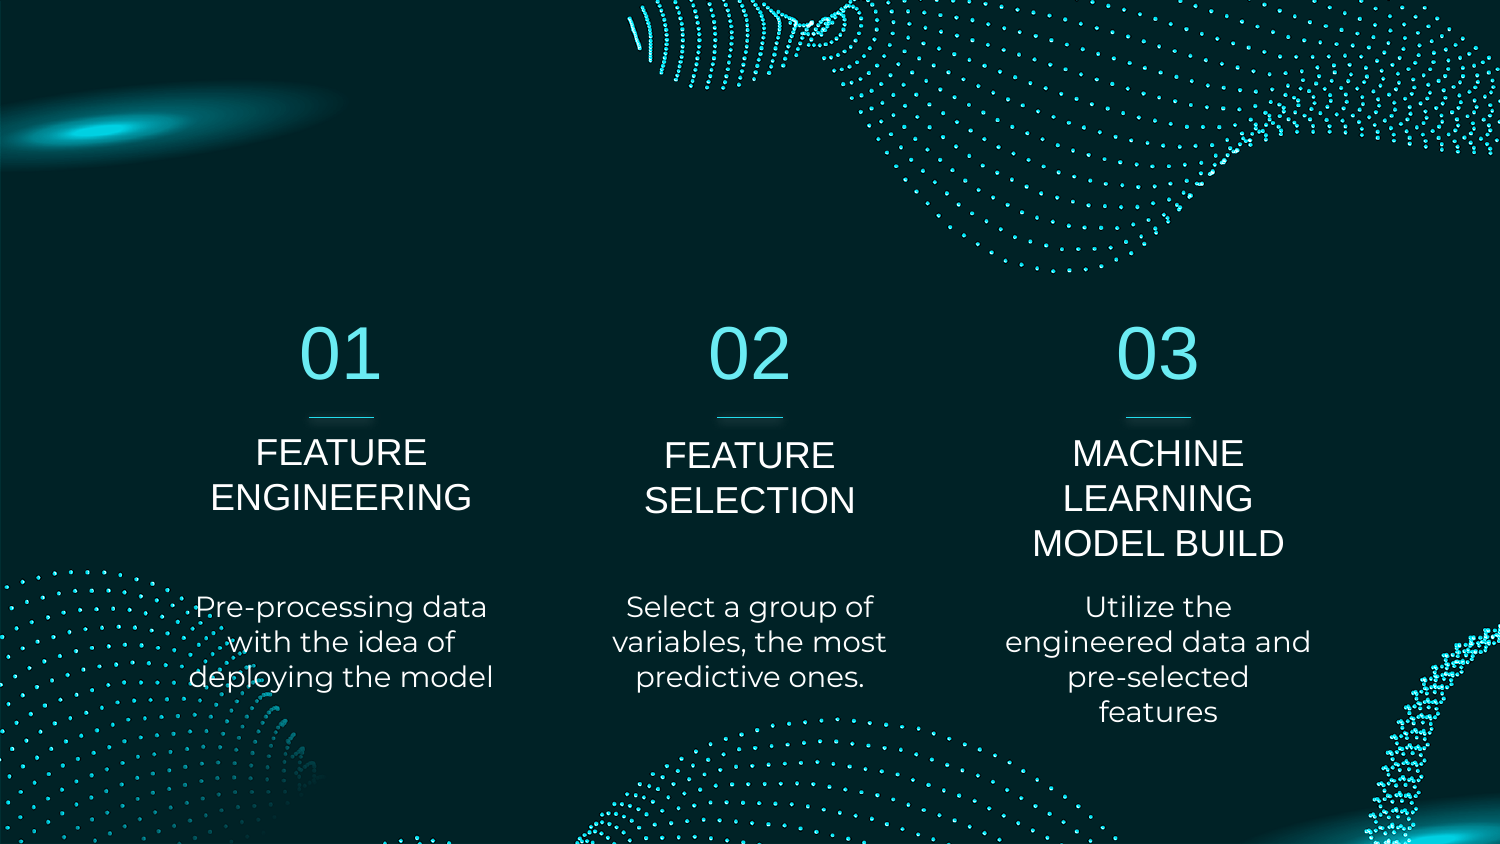

01
02
03
FEATURE ENGINEERING
MACHINE LEARNING MODEL BUILD
# FEATURE SELECTION
Pre-processing data with the idea of deploying the model
Select a group of variables, the most predictive ones.
Utilize the engineered data and pre-selected features